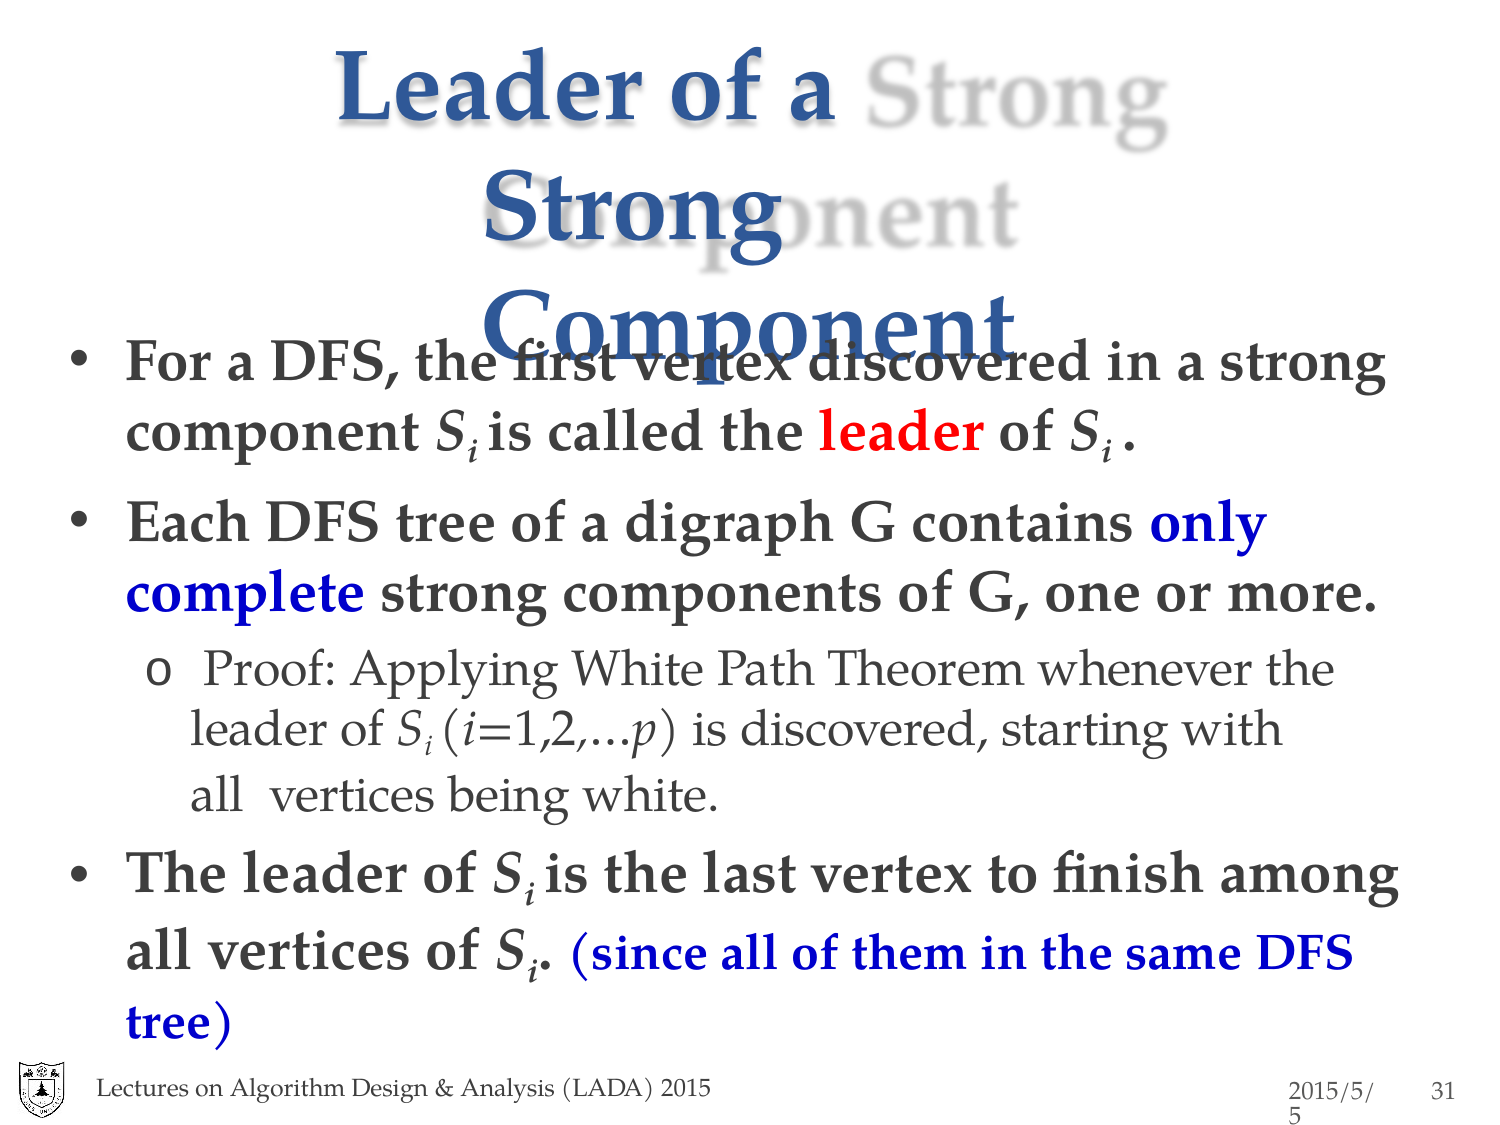

# Leader of a	Strong  Component

For a DFS, the first vertex discovered in a strong  component Si is called the leader of Si .
Each DFS tree of a digraph G contains only  complete strong components of G, one or more.
o Proof: Applying White Path Theorem whenever the  leader of Si (i=1,2,…p) is discovered, starting with all  vertices being white.
The leader of Si is the last vertex to finish among  all vertices of Si. (since all of them in the same DFS  tree)
Lectures on Algorithm Design & Analysis (LADA) 2015
31
2015/5/5